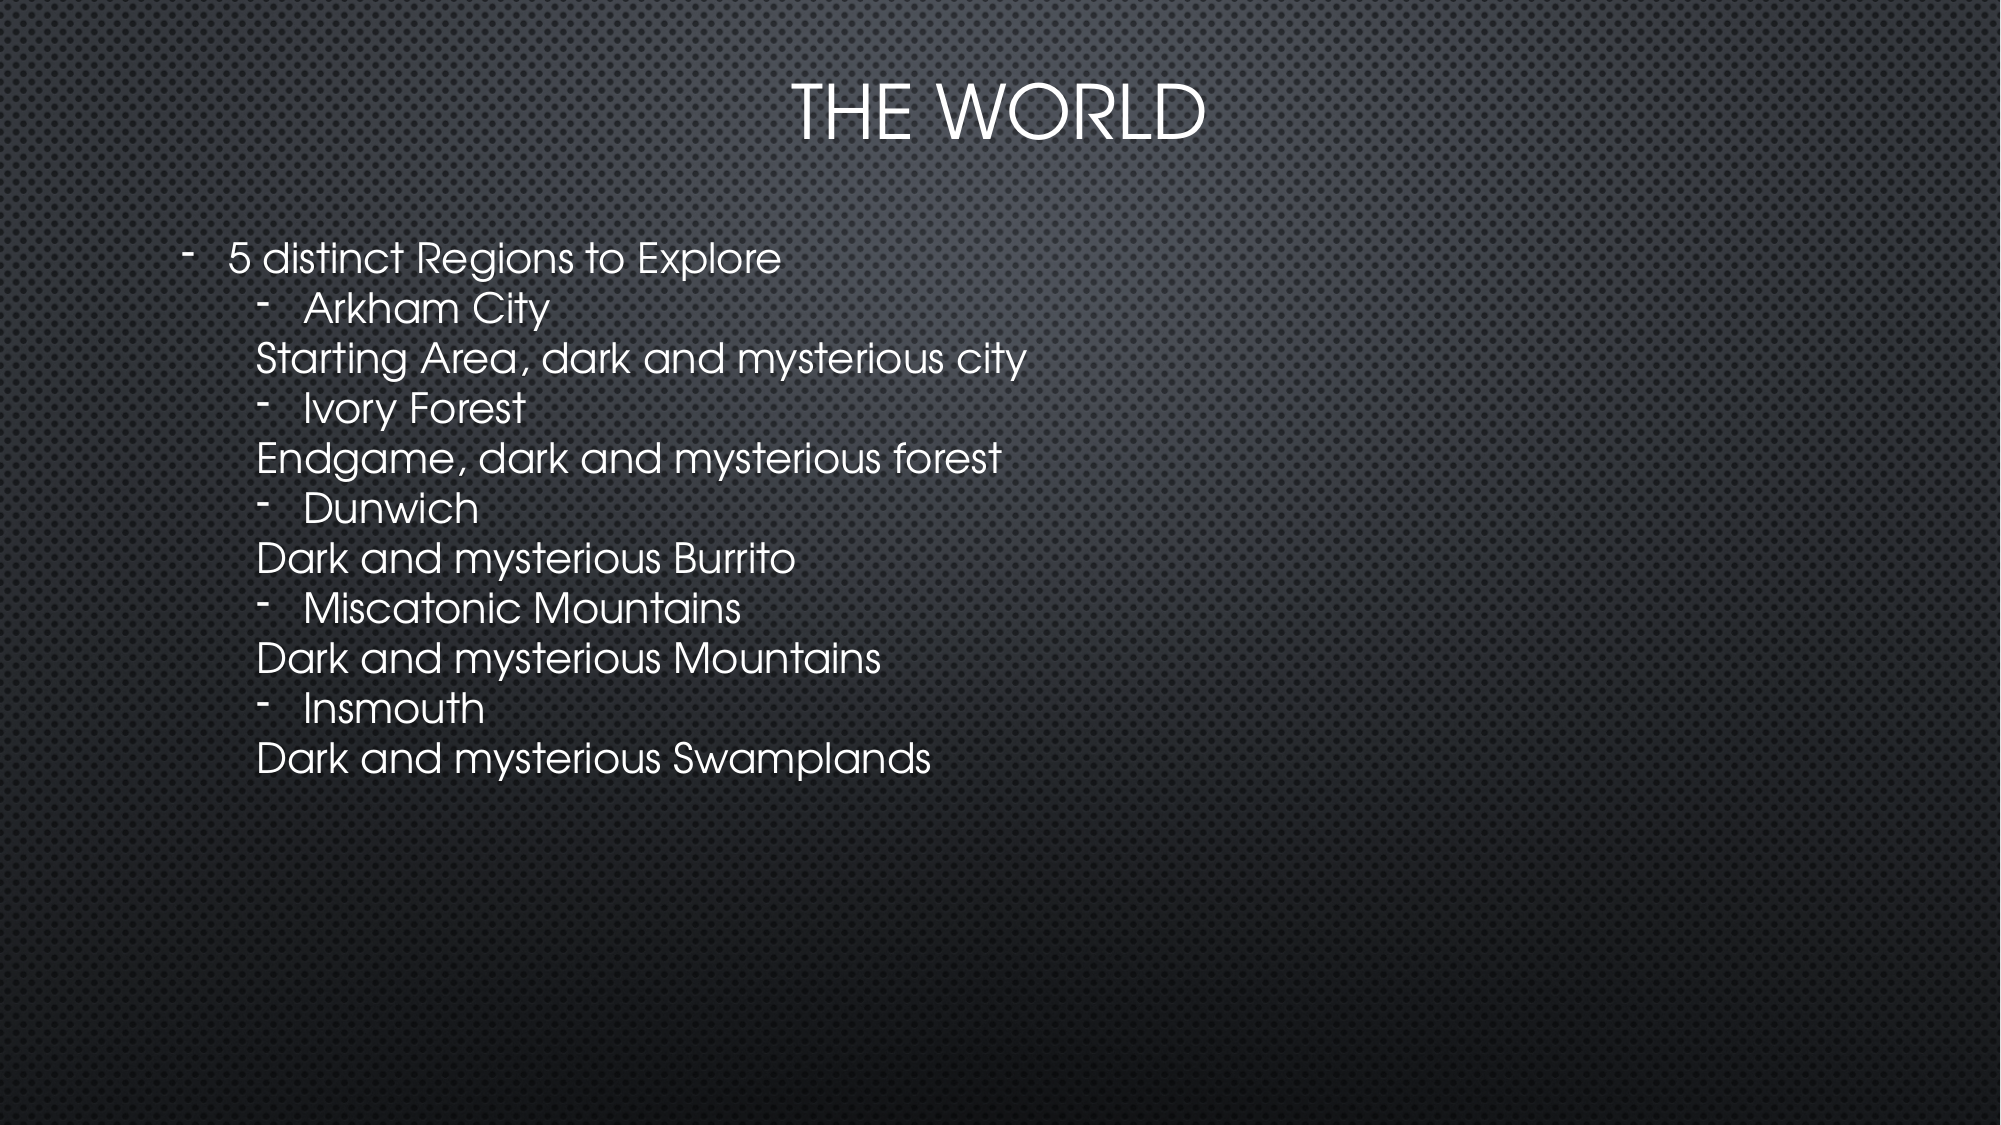

# The World
5 distinct Regions to Explore
Arkham City
Starting Area, dark and mysterious city
Ivory Forest
Endgame, dark and mysterious forest
Dunwich
Dark and mysterious Burrito
Miscatonic Mountains
Dark and mysterious Mountains
Insmouth
Dark and mysterious Swamplands